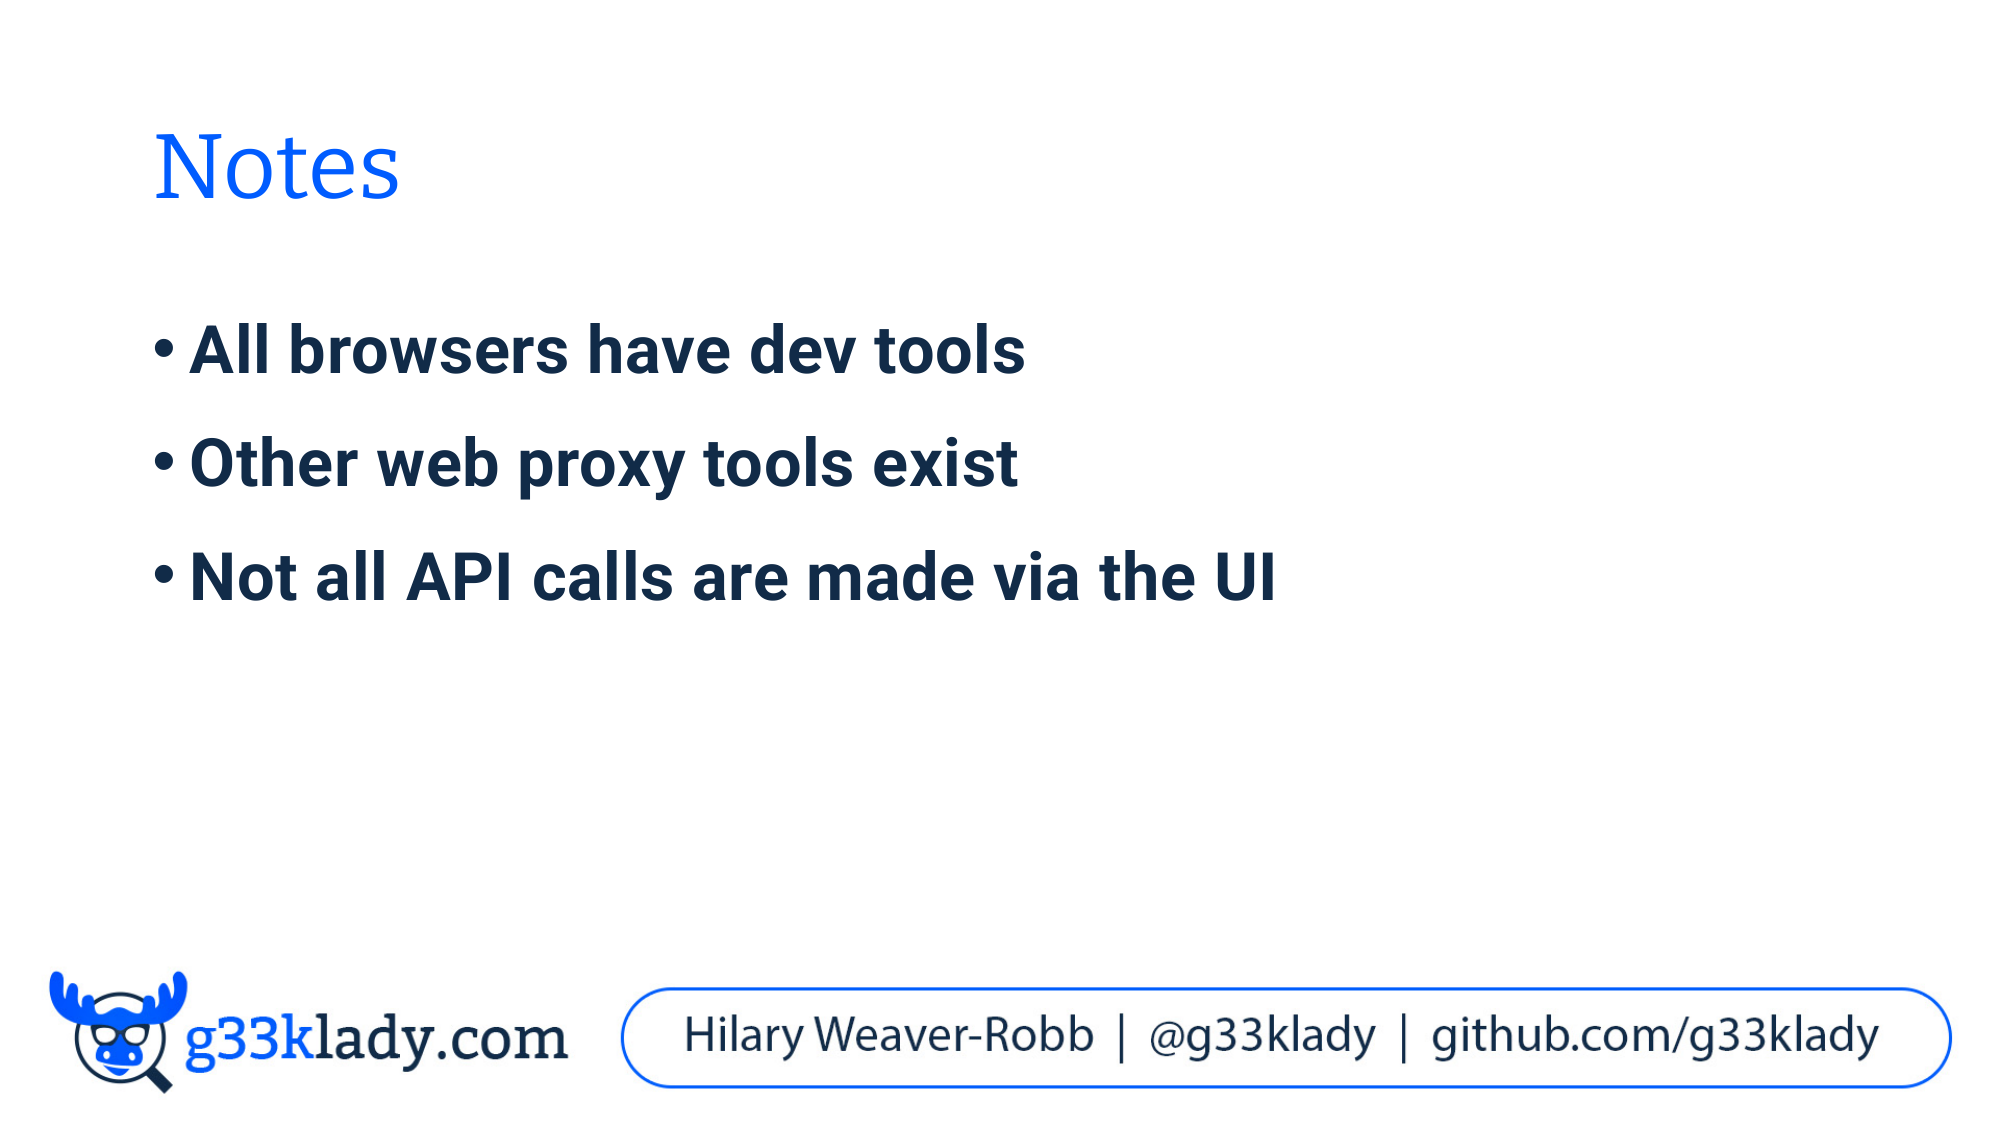

# Notes
All browsers have dev tools
Other web proxy tools exist
Not all API calls are made via the UI